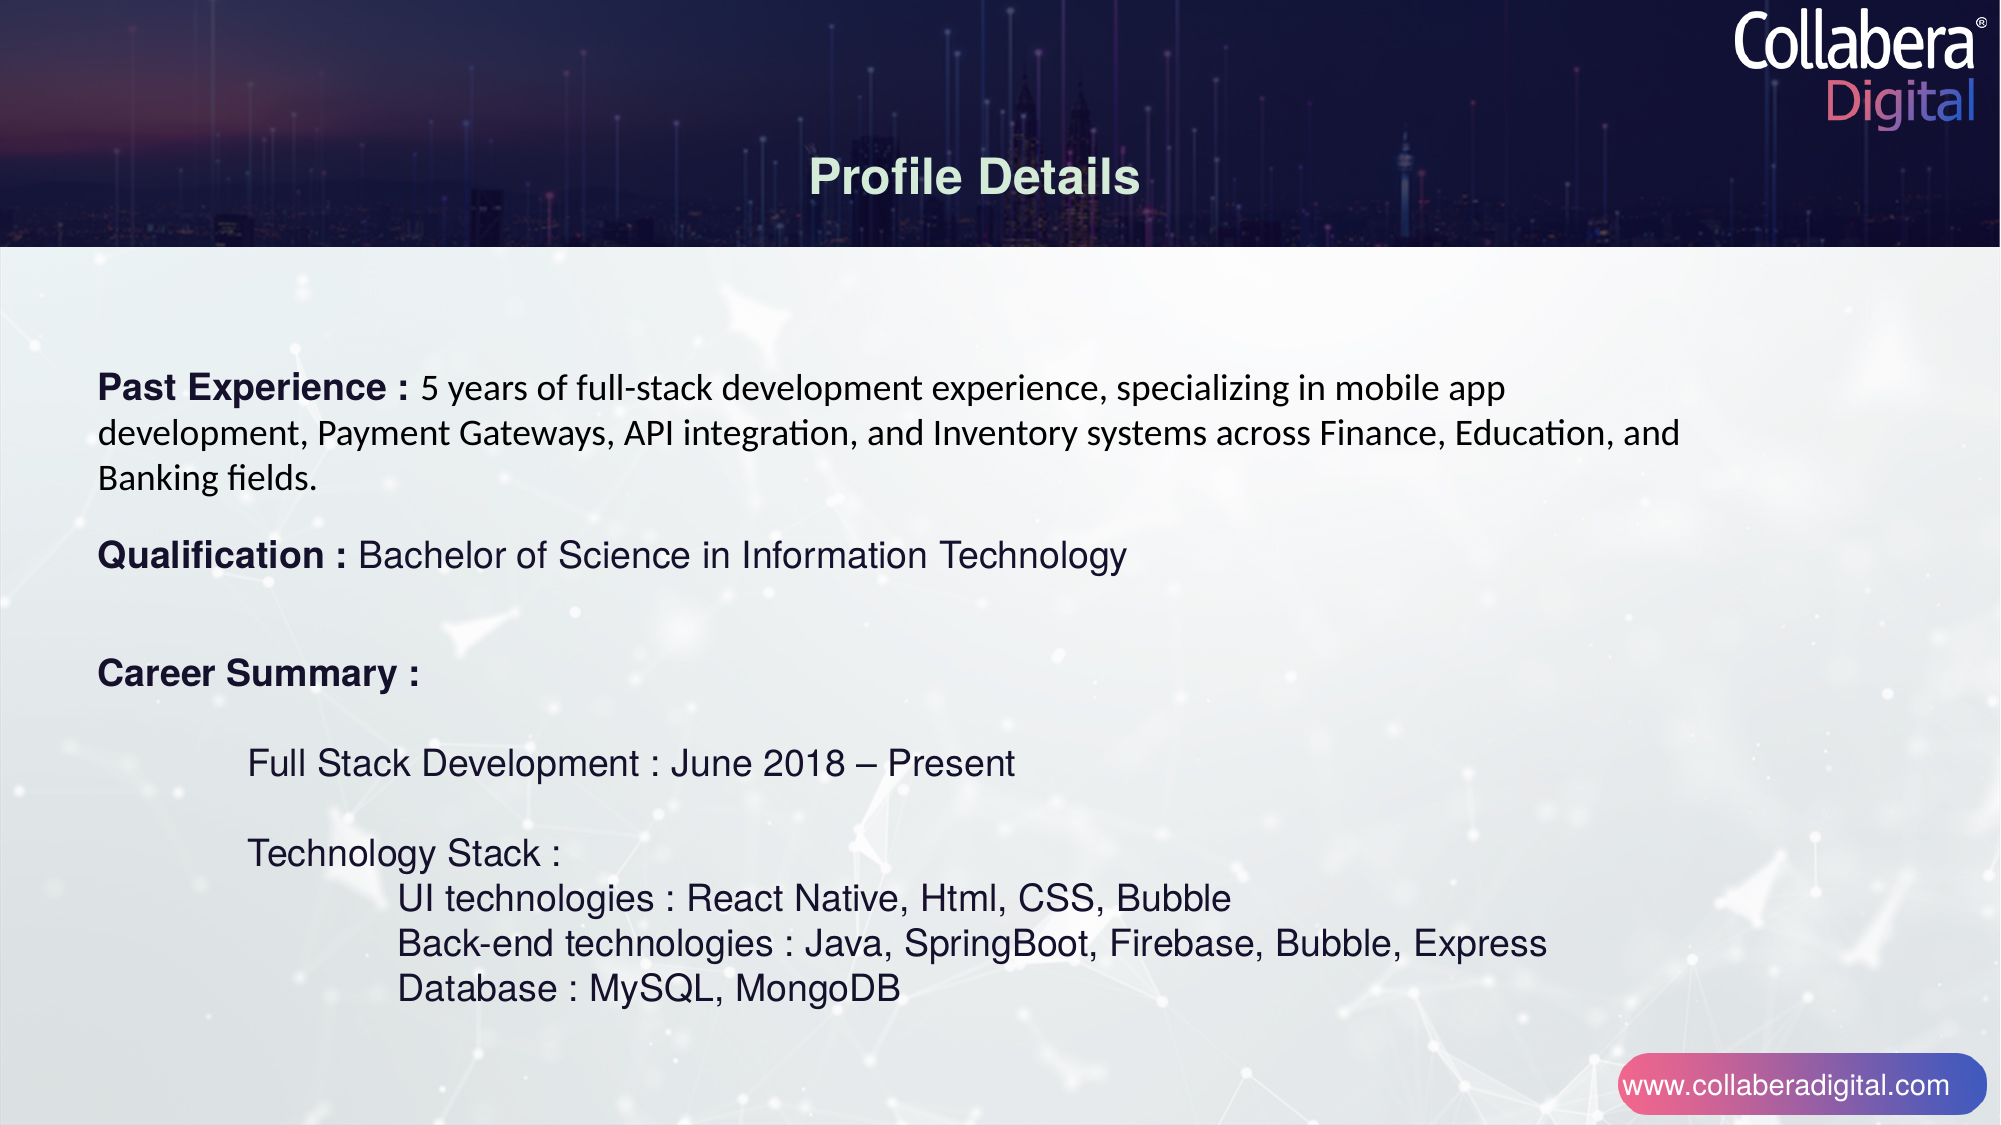

Profile Details
Past Experience : 5 years of full-stack development experience, specializing in mobile app development, Payment Gateways, API integration, and Inventory systems across Finance, Education, and Banking fields.
Qualification : Bachelor of Science in Information Technology
Career Summary :

	Full Stack Development : June 2018 – Present

	Technology Stack :
		UI technologies : React Native, Html, CSS, Bubble
		Back-end technologies : Java, SpringBoot, Firebase, Bubble, Express
		Database : MySQL, MongoDB